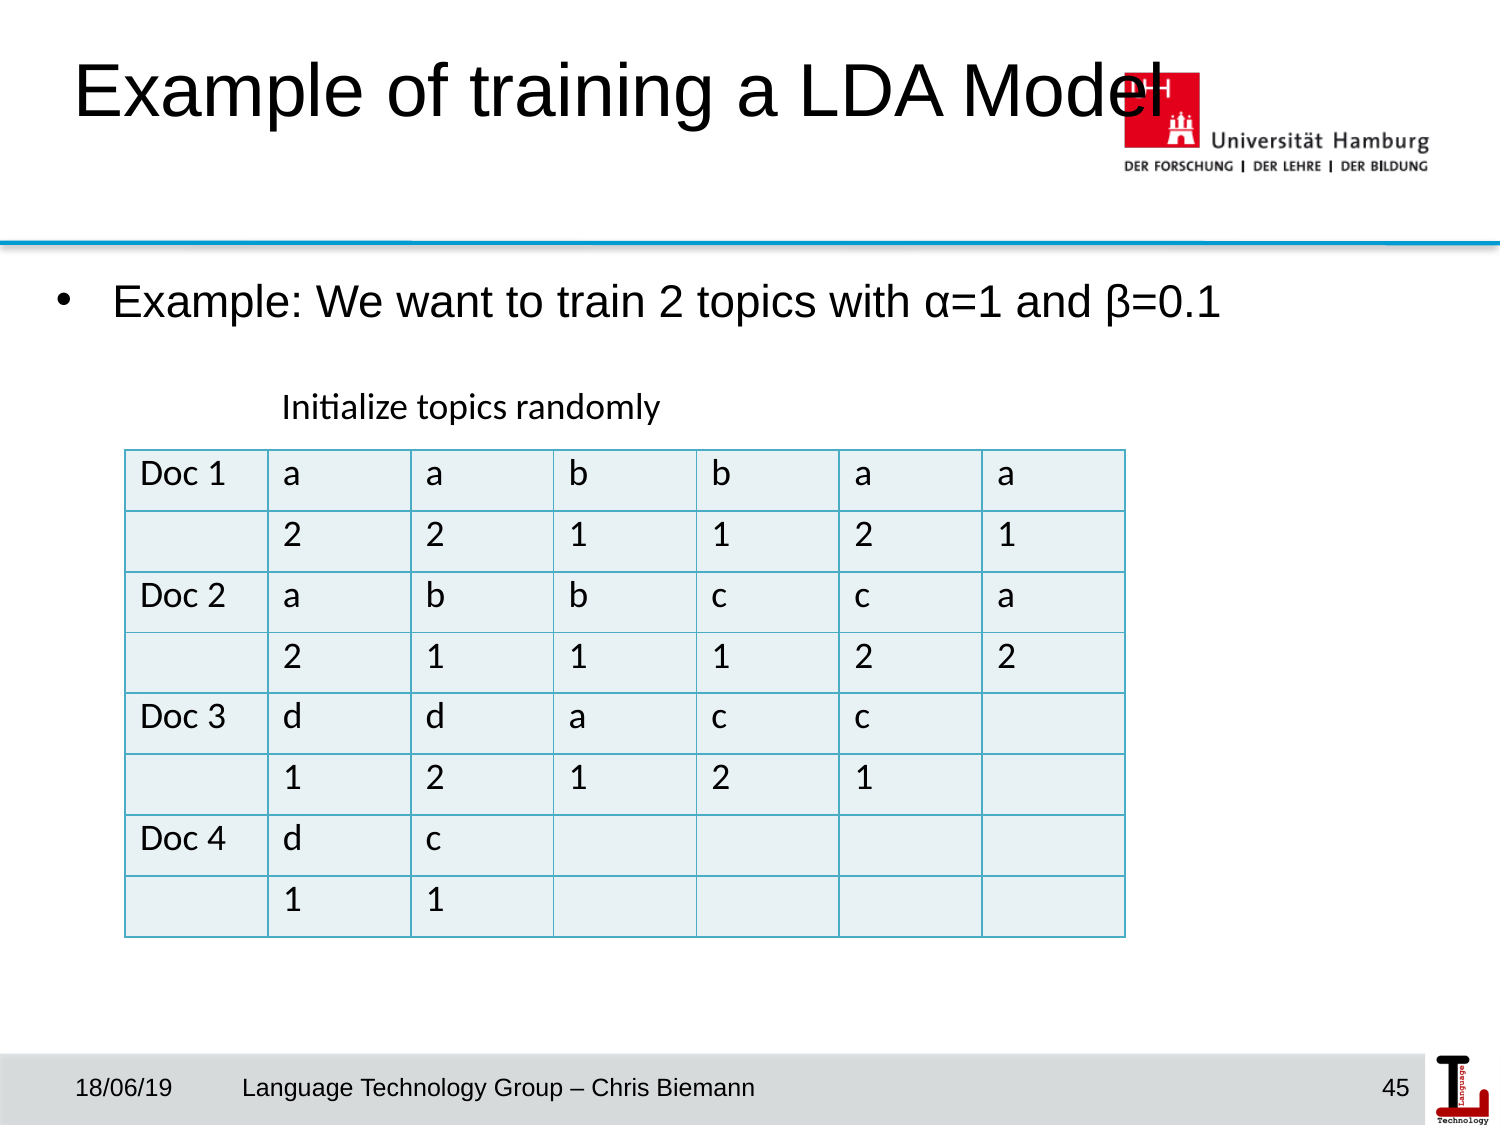

# Example of training a LDA Model
Example: We want to train 2 topics with α=1 and β=0.1

Initialize topics randomly
| Doc 1 | a | a | b | b | a | a |
| --- | --- | --- | --- | --- | --- | --- |
|  | 2 | 2 | 1 | 1 | 2 | 1 |
| Doc 2 | a | b | b | c | c | a |
|  | 2 | 1 | 1 | 1 | 2 | 2 |
| Doc 3 | d | d | a | c | c |  |
|  | 1 | 2 | 1 | 2 | 1 |  |
| Doc 4 | d | c |  |  |  |  |
|  | 1 | 1 |  |  |  |  |
18/06/19
 Language Technology Group – Chris Biemann
45